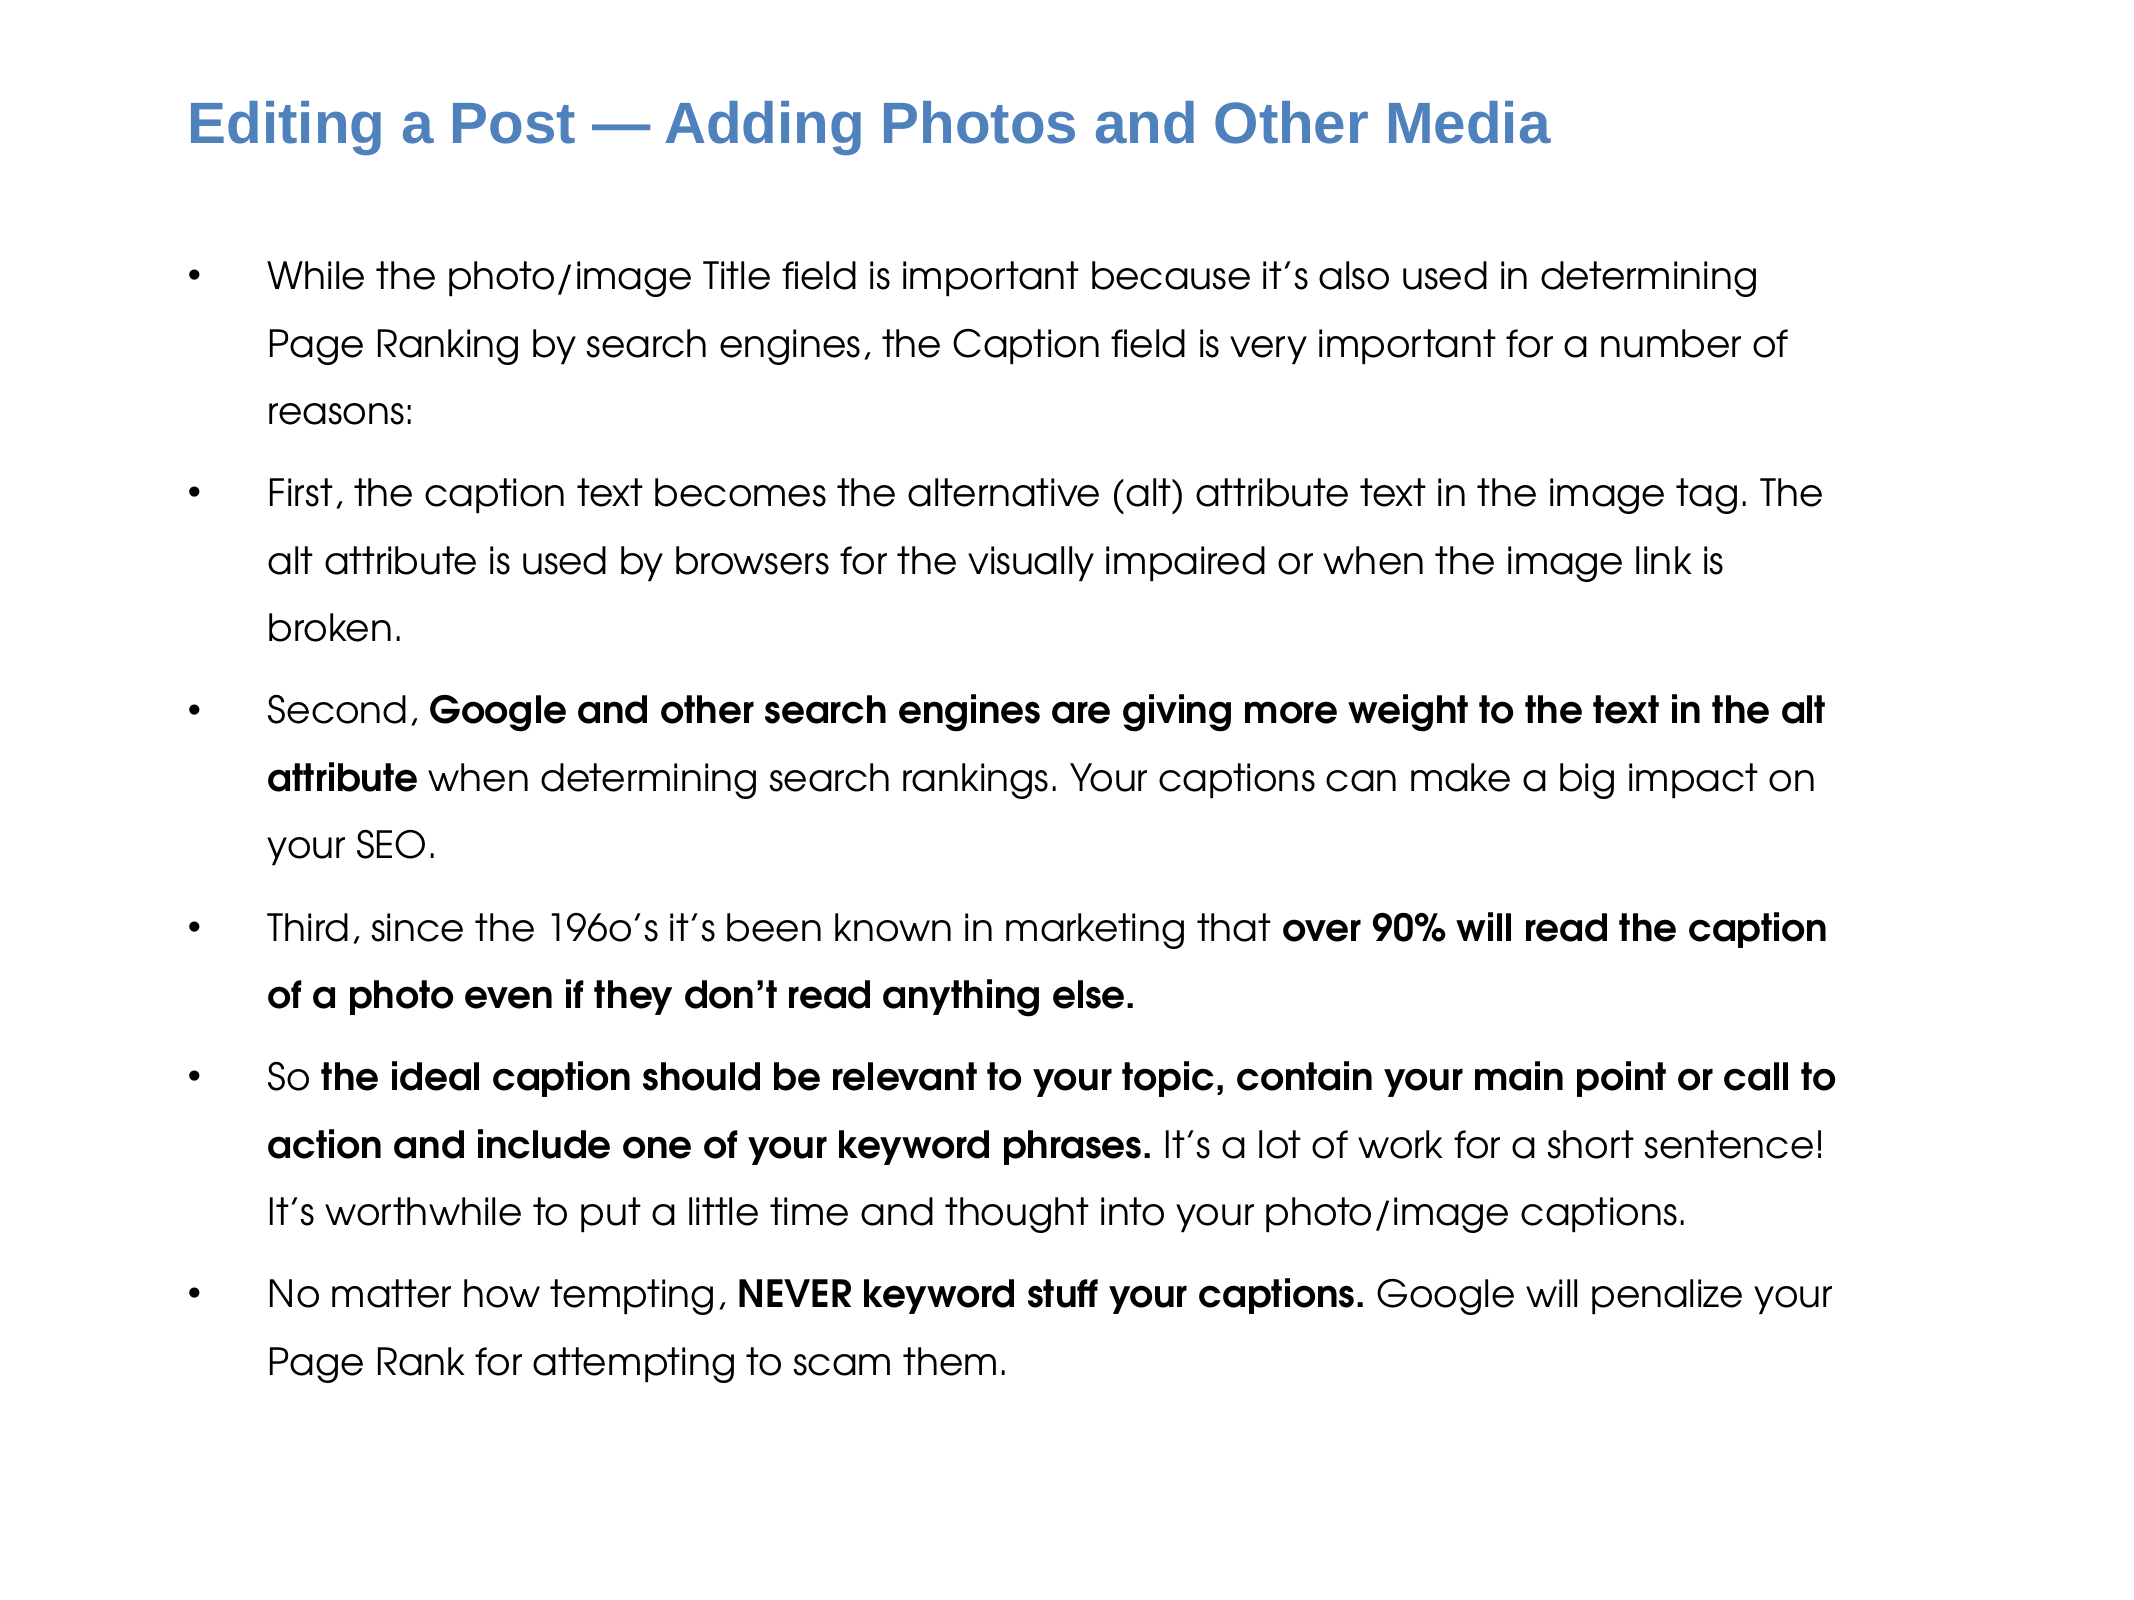

Editing a Post — Adding Photos and Other Media

While the photo/image Title field is important because it’s also used in determining Page Ranking by search engines, the Caption field is very important for a number of reasons:
First, the caption text becomes the alternative (alt) attribute text in the image tag. The alt attribute is used by browsers for the visually impaired or when the image link is broken.
Second, Google and other search engines are giving more weight to the text in the alt attribute when determining search rankings. Your captions can make a big impact on your SEO.
Third, since the 196o’s it’s been known in marketing that over 90% will read the caption of a photo even if they don’t read anything else.
So the ideal caption should be relevant to your topic, contain your main point or call to action and include one of your keyword phrases. It’s a lot of work for a short sentence! It’s worthwhile to put a little time and thought into your photo/image captions.
No matter how tempting, NEVER keyword stuff your captions. Google will penalize your Page Rank for attempting to scam them.